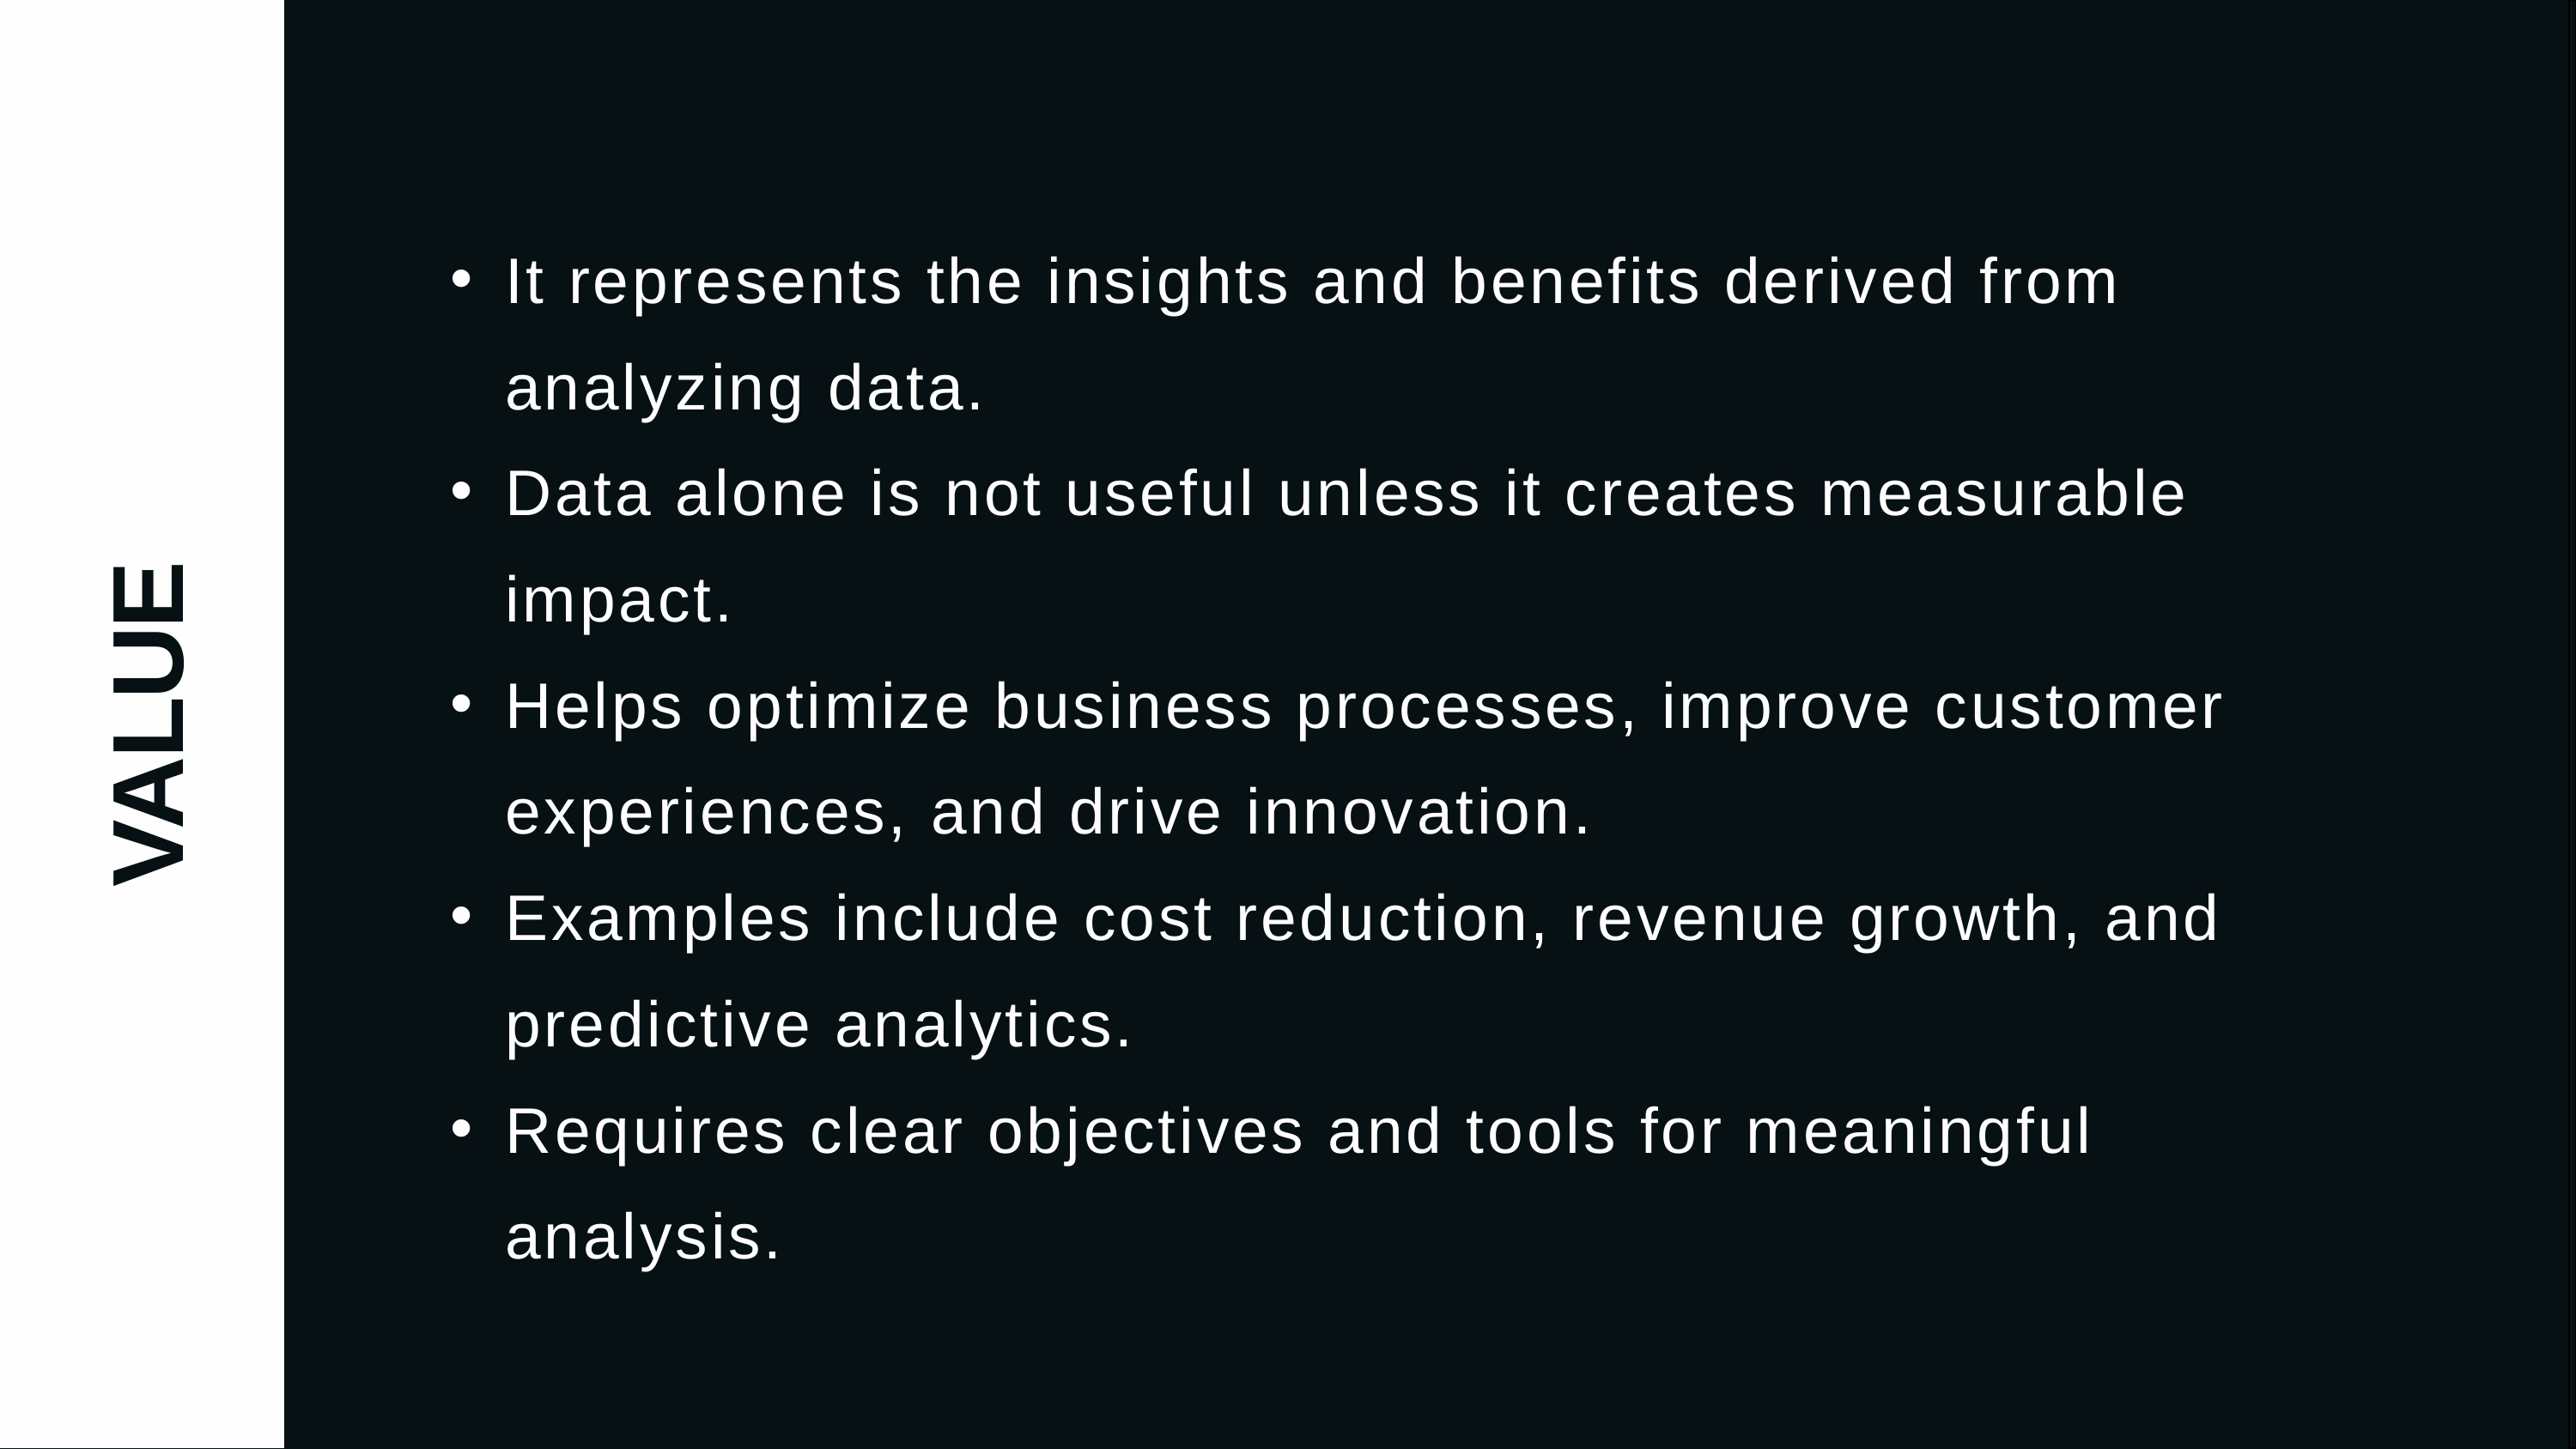

It represents the insights and benefits derived from analyzing data.
Data alone is not useful unless it creates measurable impact.
Helps optimize business processes, improve customer experiences, and drive innovation.
Examples include cost reduction, revenue growth, and predictive analytics.
Requires clear objectives and tools for meaningful analysis.

VALUE